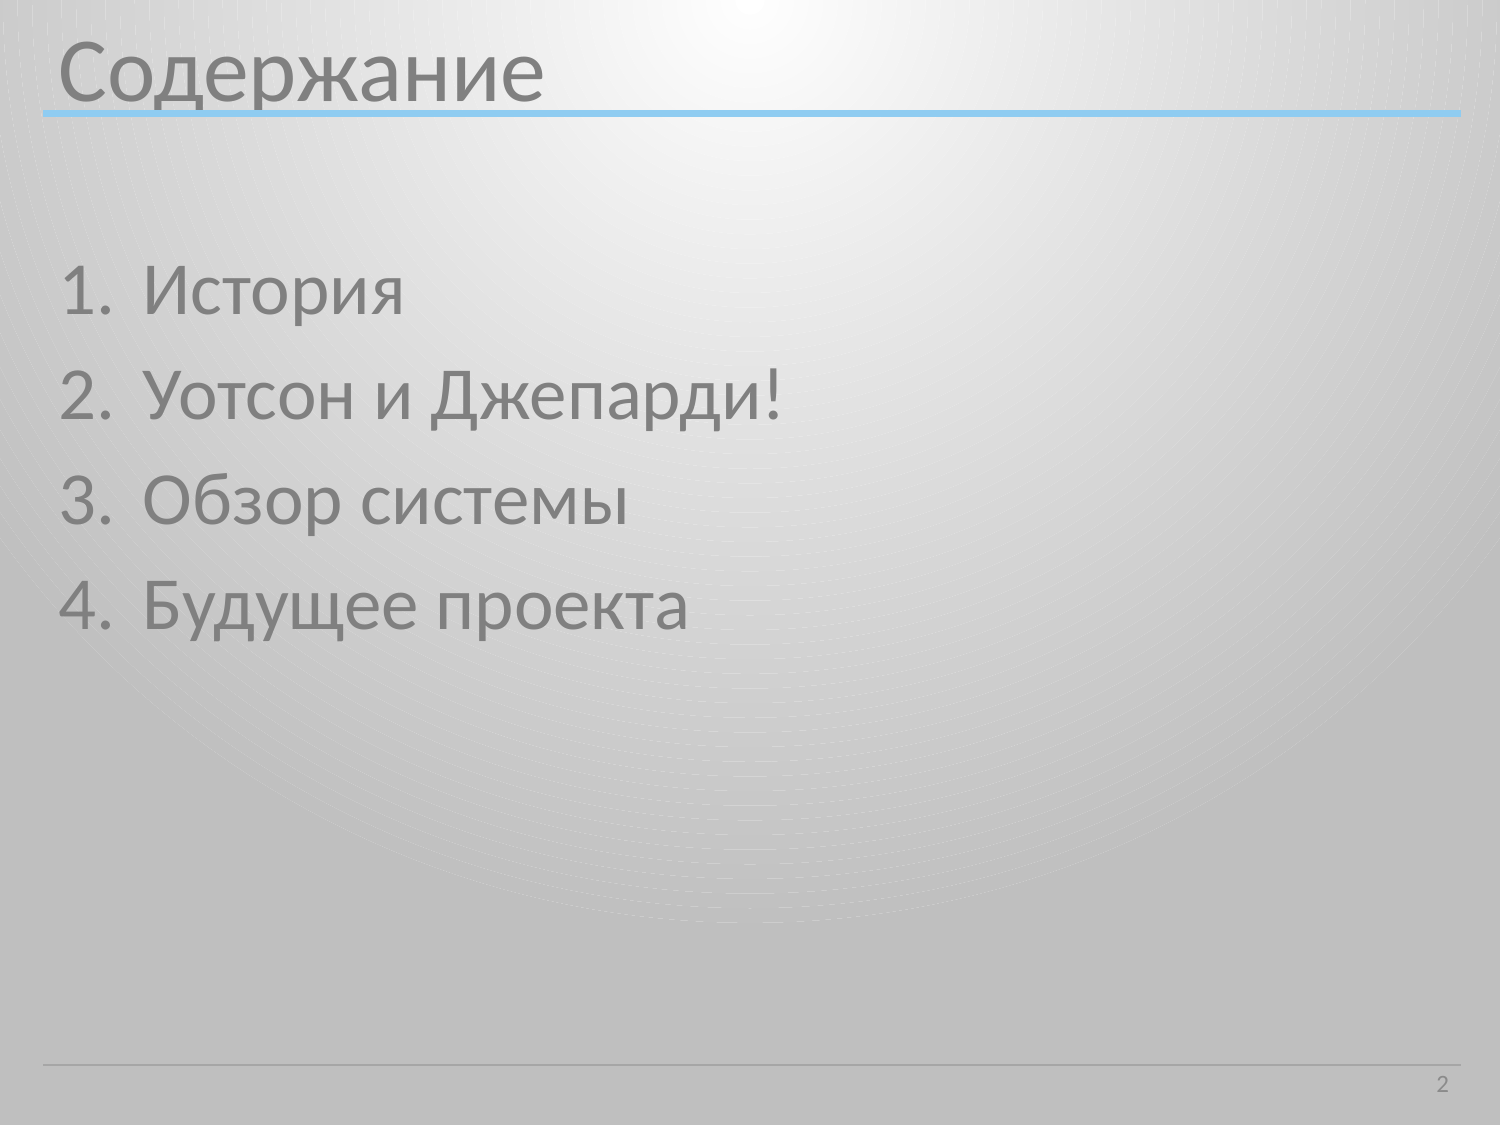

# Содержание

История
Уотсон и Джепарди!
Обзор системы
Будущее проекта

2